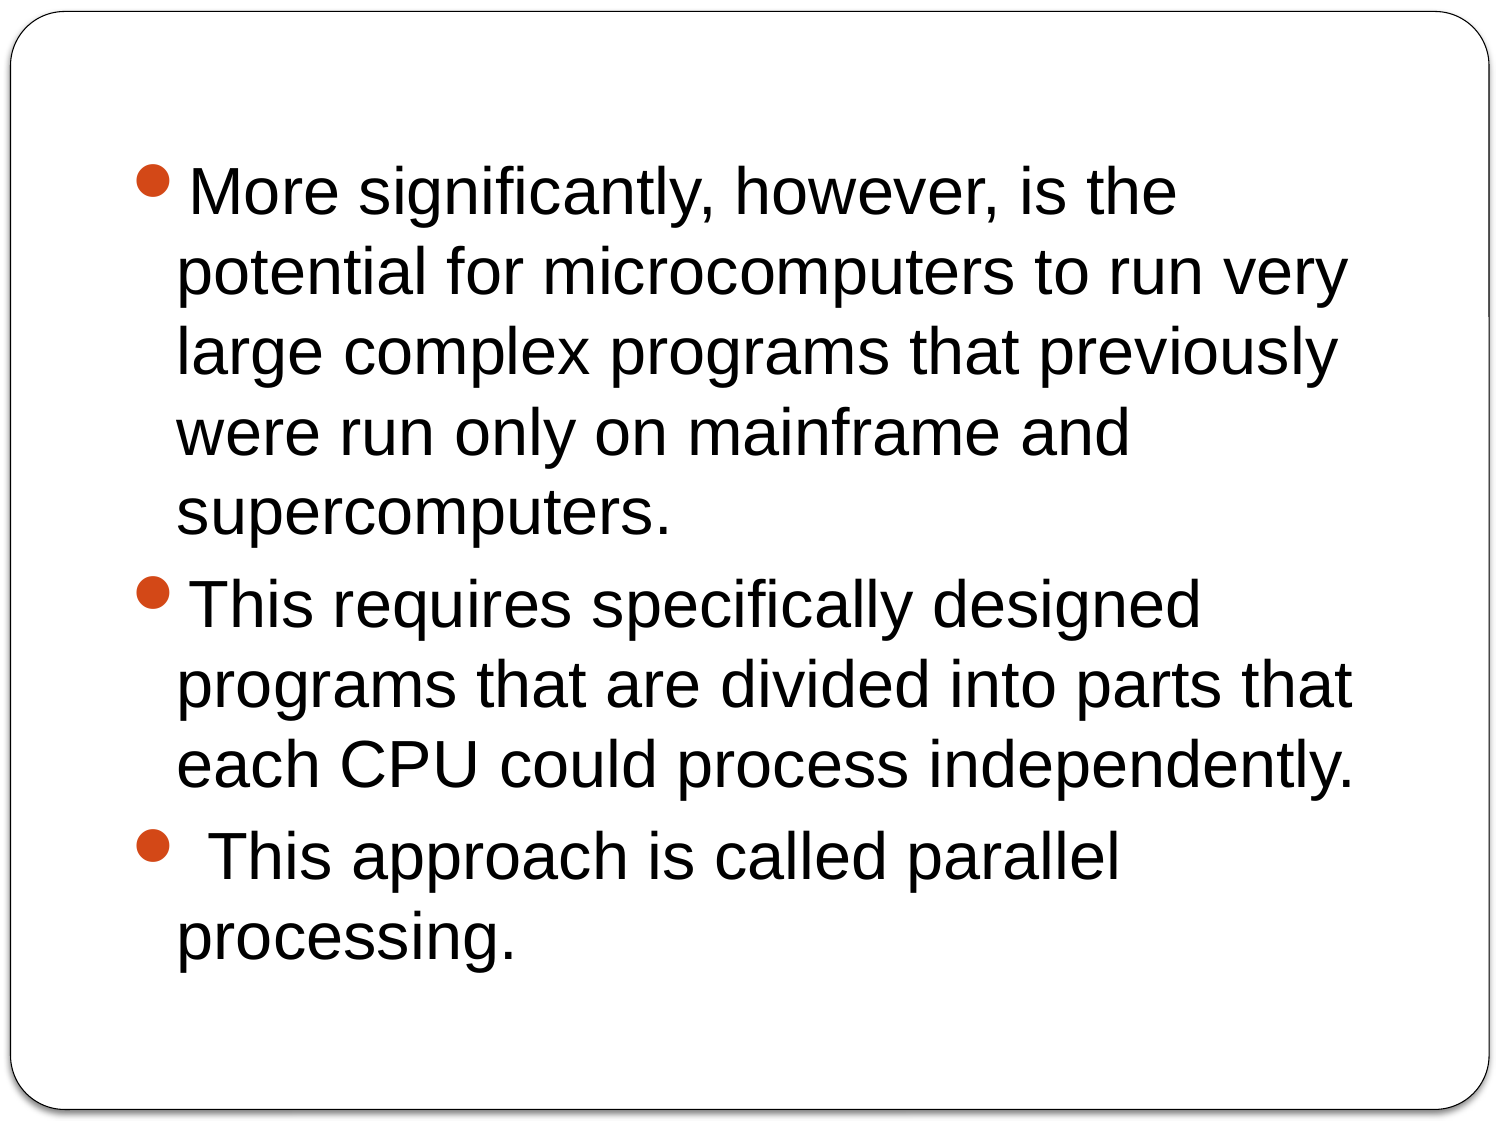

More significantly, however, is the potential for microcomputers to run very large complex programs that previously were run only on mainframe and supercomputers.
This requires specifically designed programs that are divided into parts that each CPU could process independently.
 This approach is called parallel processing.